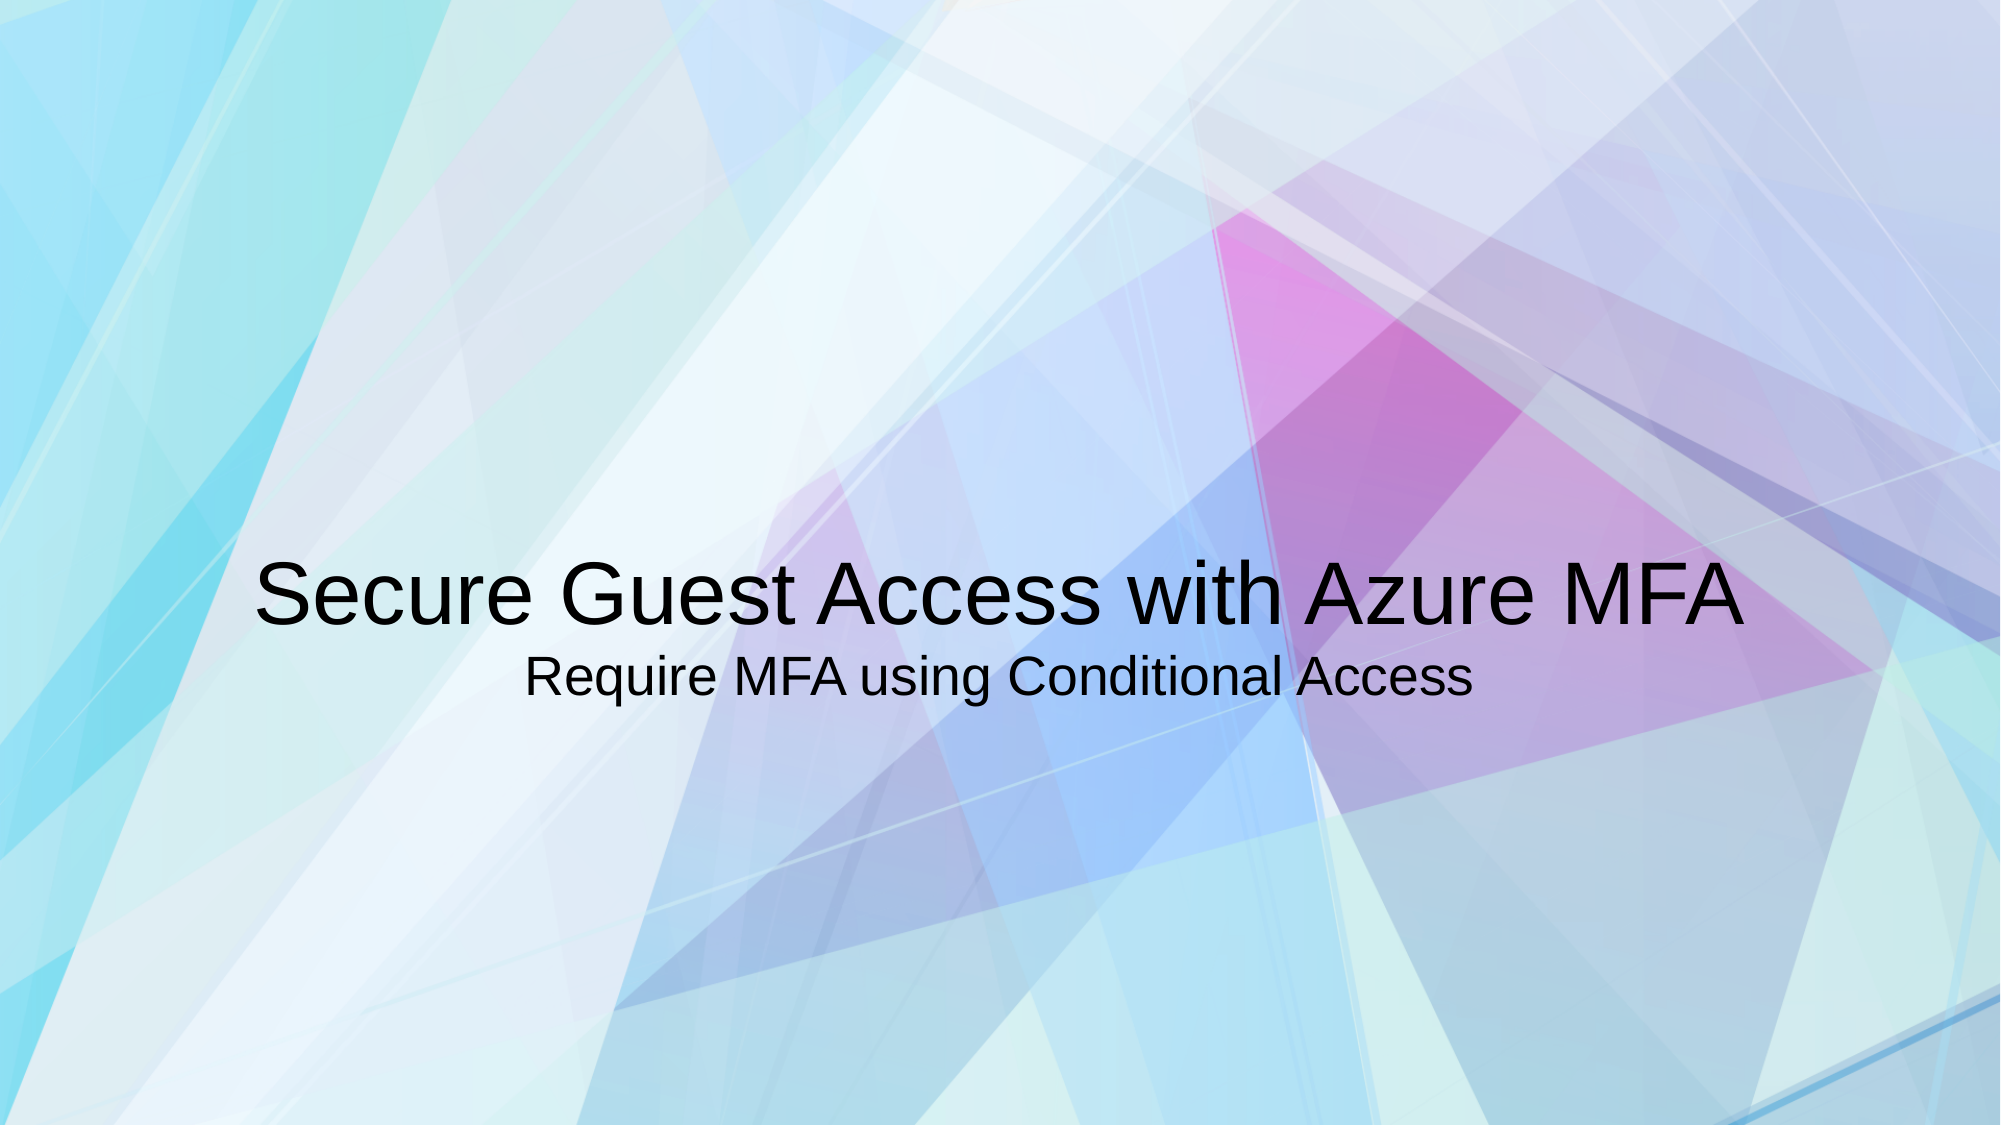

# Secure Guest Access with Azure MFA
Require MFA using Conditional Access
© EG A/S
34